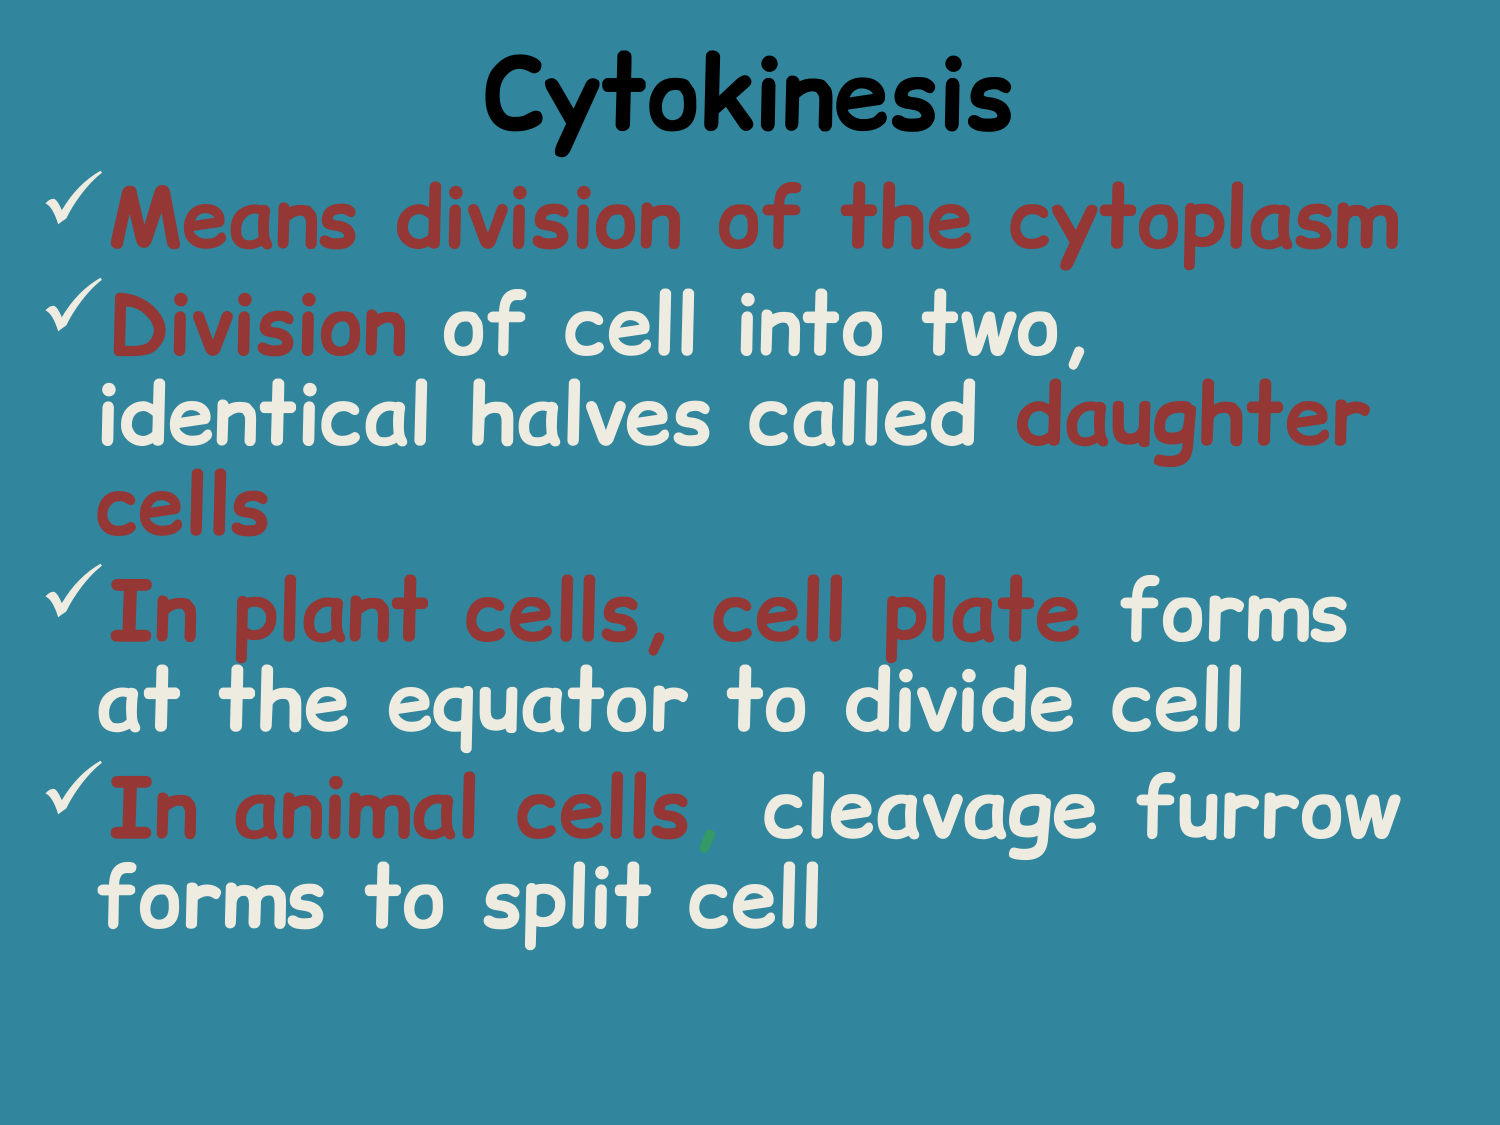

# Cytokinesis
Means division of the cytoplasm
Division of cell into two, identical halves called daughter cells
In plant cells, cell plate forms at the equator to divide cell
In animal cells, cleavage furrow forms to split cell